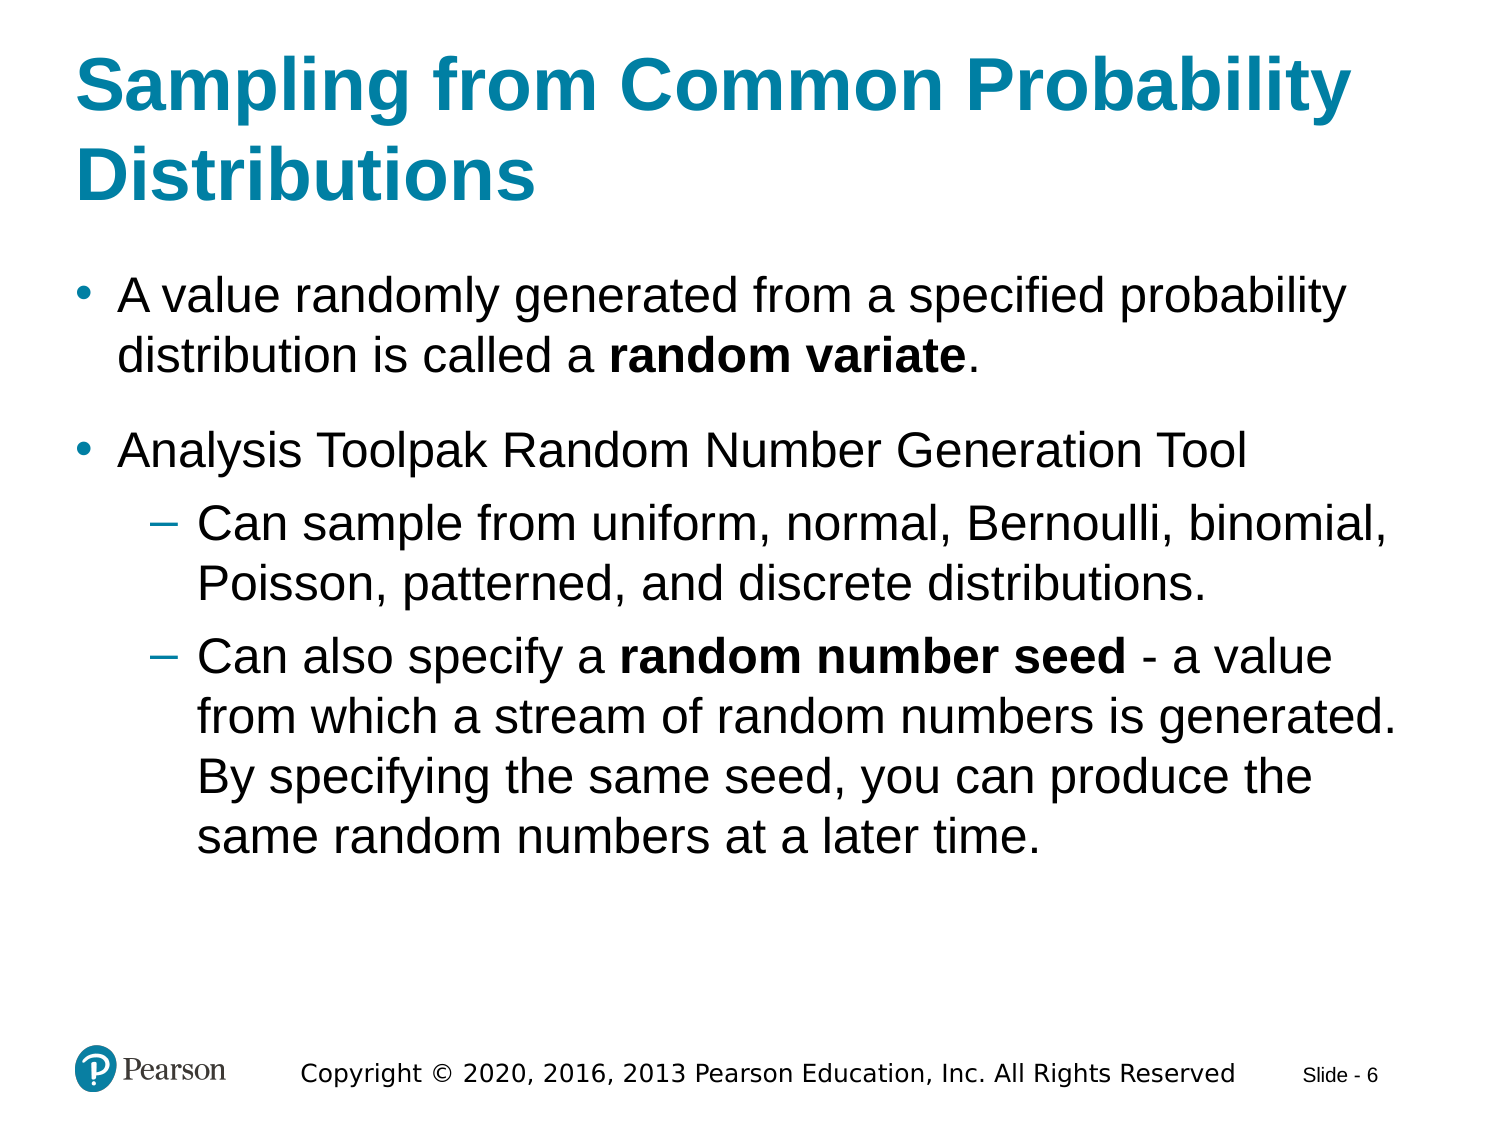

# Sampling from Common Probability Distributions
A value randomly generated from a specified probability distribution is called a random variate.
Analysis Toolpak Random Number Generation Tool
Can sample from uniform, normal, Bernoulli, binomial, Poisson, patterned, and discrete distributions.
Can also specify a random number seed - a value from which a stream of random numbers is generated. By specifying the same seed, you can produce the same random numbers at a later time.